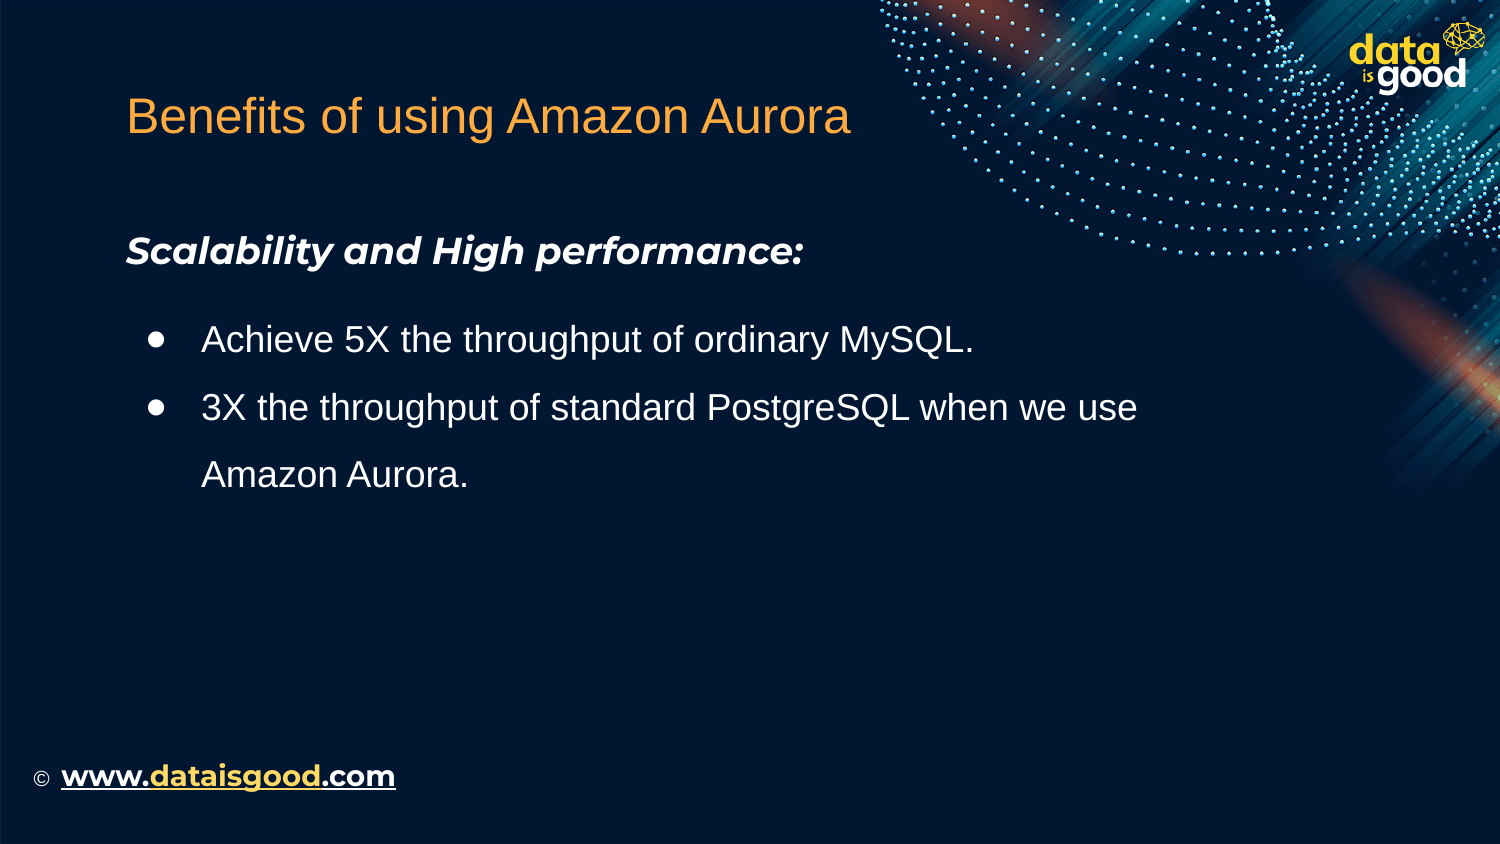

# Benefits of using Amazon Aurora
Scalability and High performance:
Achieve 5X the throughput of ordinary MySQL.
3X the throughput of standard PostgreSQL when we use Amazon Aurora.